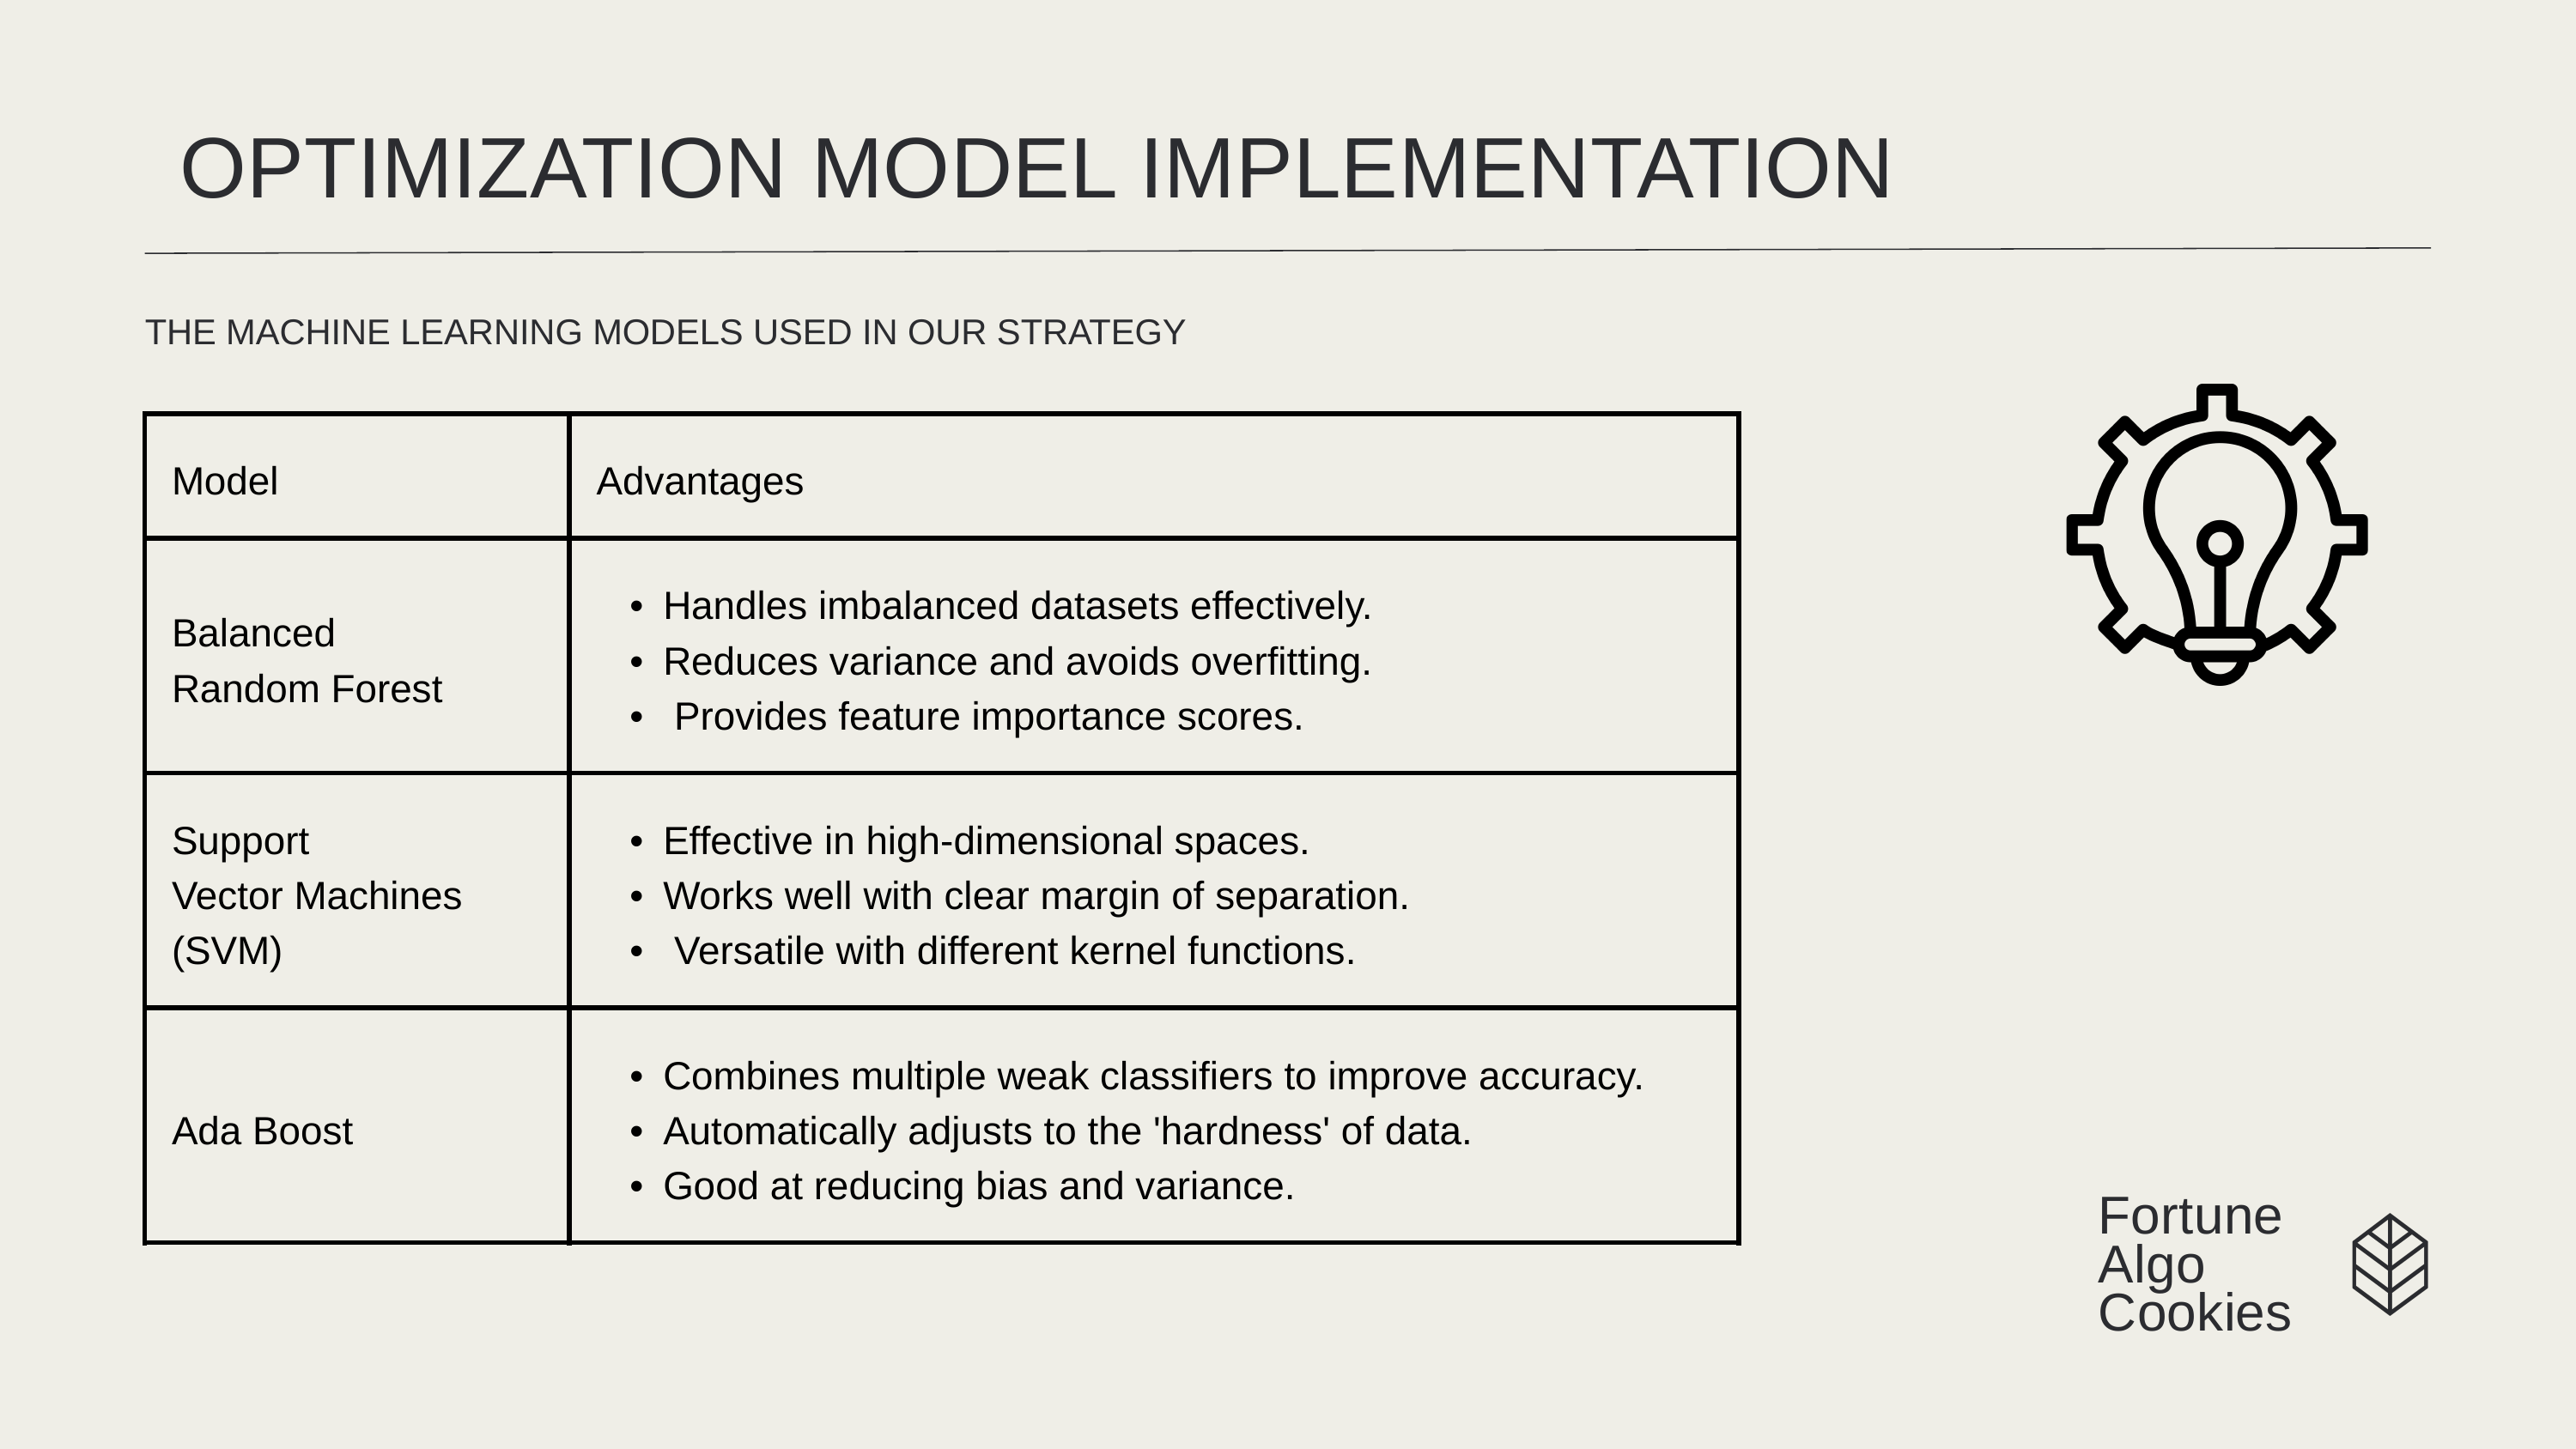

OPTIMIZATION MODEL IMPLEMENTATION

THE MACHINE LEARNING MODELS USED IN OUR STRATEGY

| Model | Advantages |
| --- | --- |
| Balanced Random Forest | Handles imbalanced datasets effectively. Reduces variance and avoids overfitting. Provides feature importance scores. |
| Support Vector Machines (SVM) | Effective in high-dimensional spaces. Works well with clear margin of separation. Versatile with different kernel functions. |
| Ada Boost | Combines multiple weak classifiers to improve accuracy. Automatically adjusts to the 'hardness' of data. Good at reducing bias and variance. |
Fortune Algo Cookies